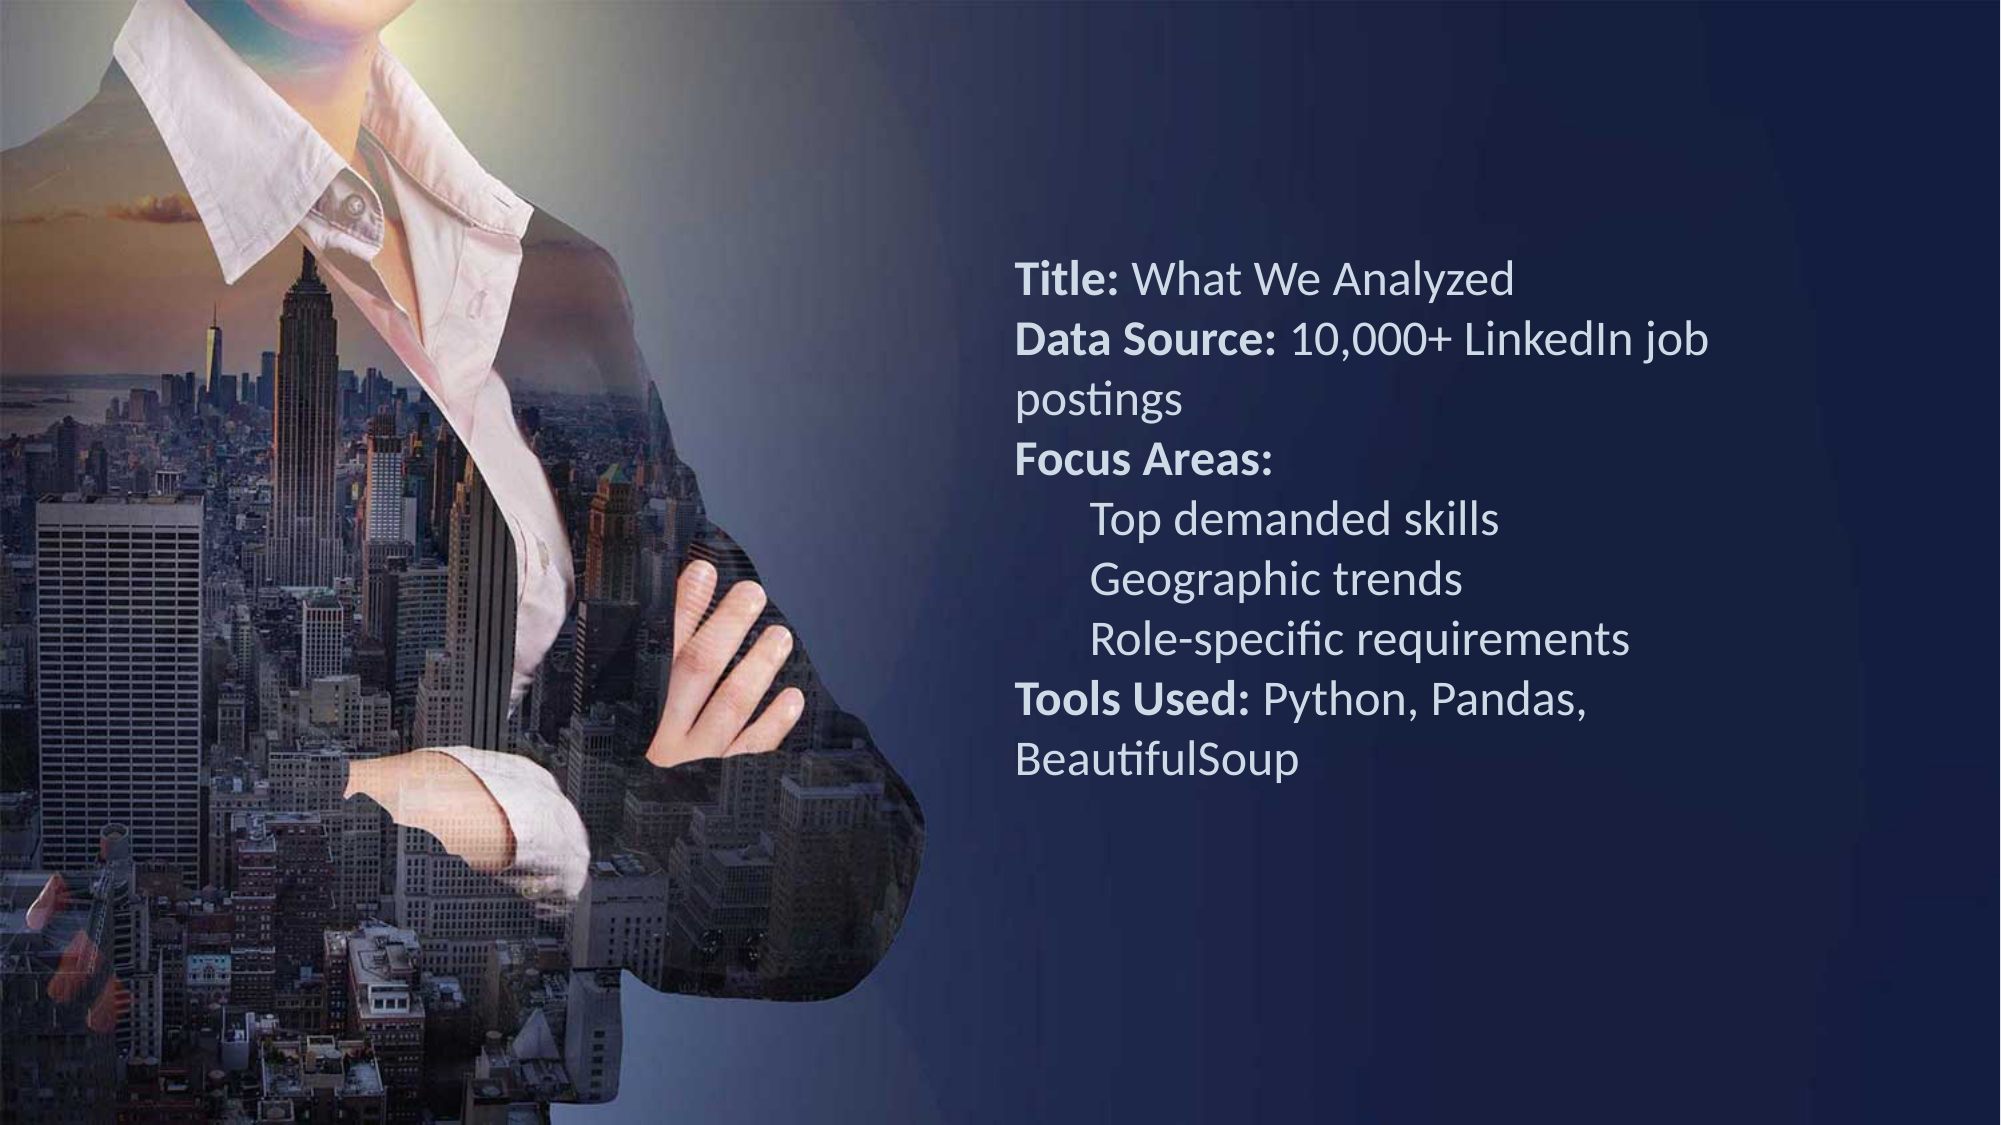

Title: What We Analyzed
Data Source: 10,000+ LinkedIn job postings
Focus Areas:
Top demanded skills
Geographic trends
Role-specific requirements
Tools Used: Python, Pandas, BeautifulSoup